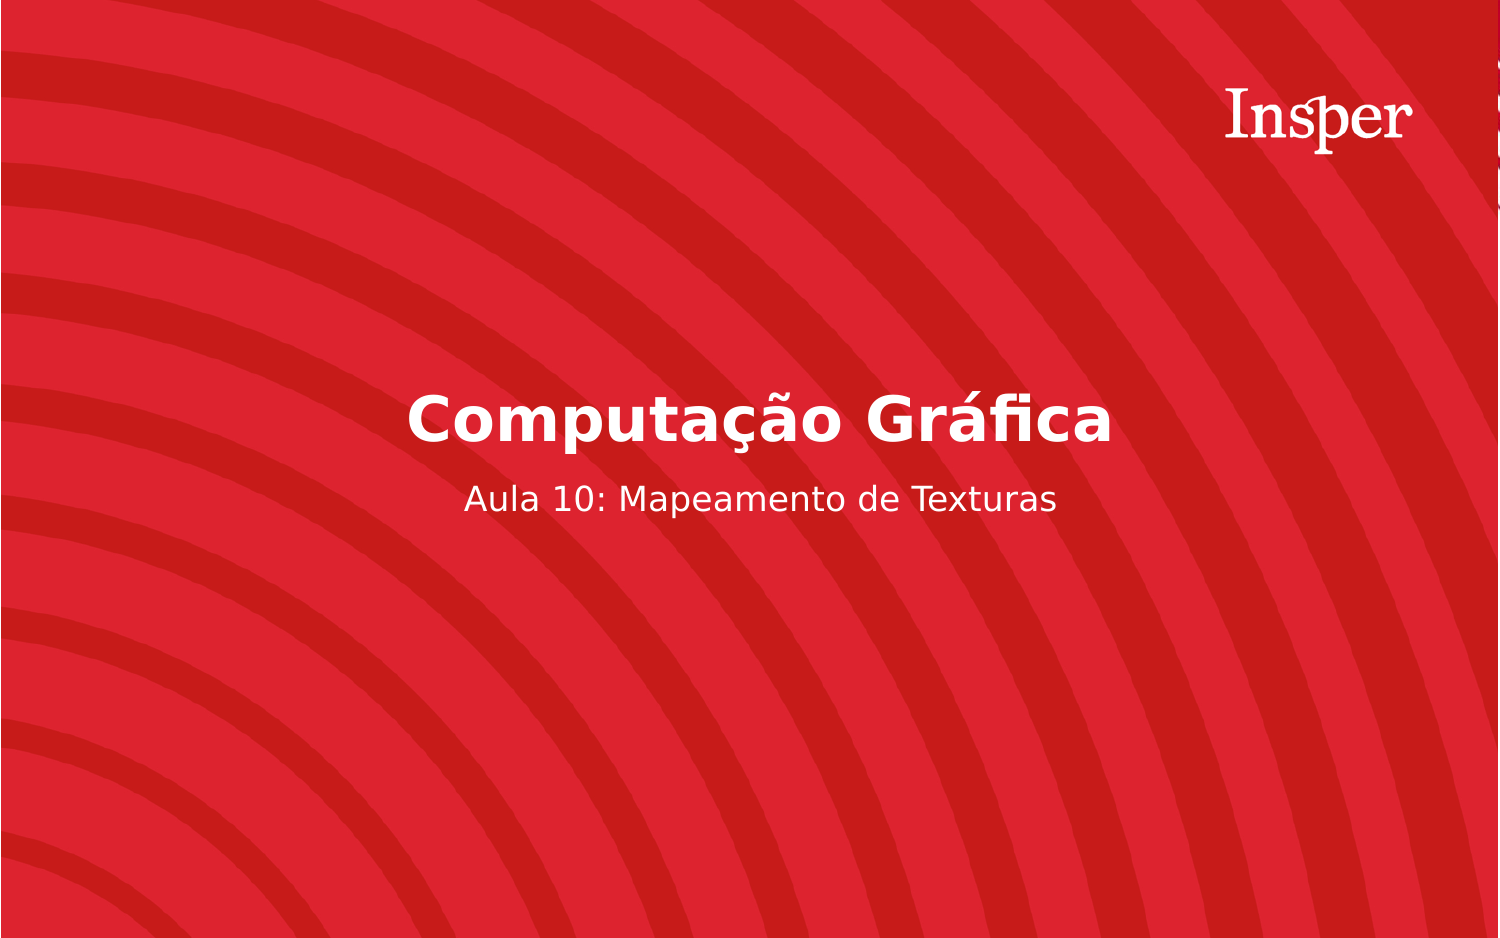

Computação Gráfica
Aula 10: Mapeamento de Texturas